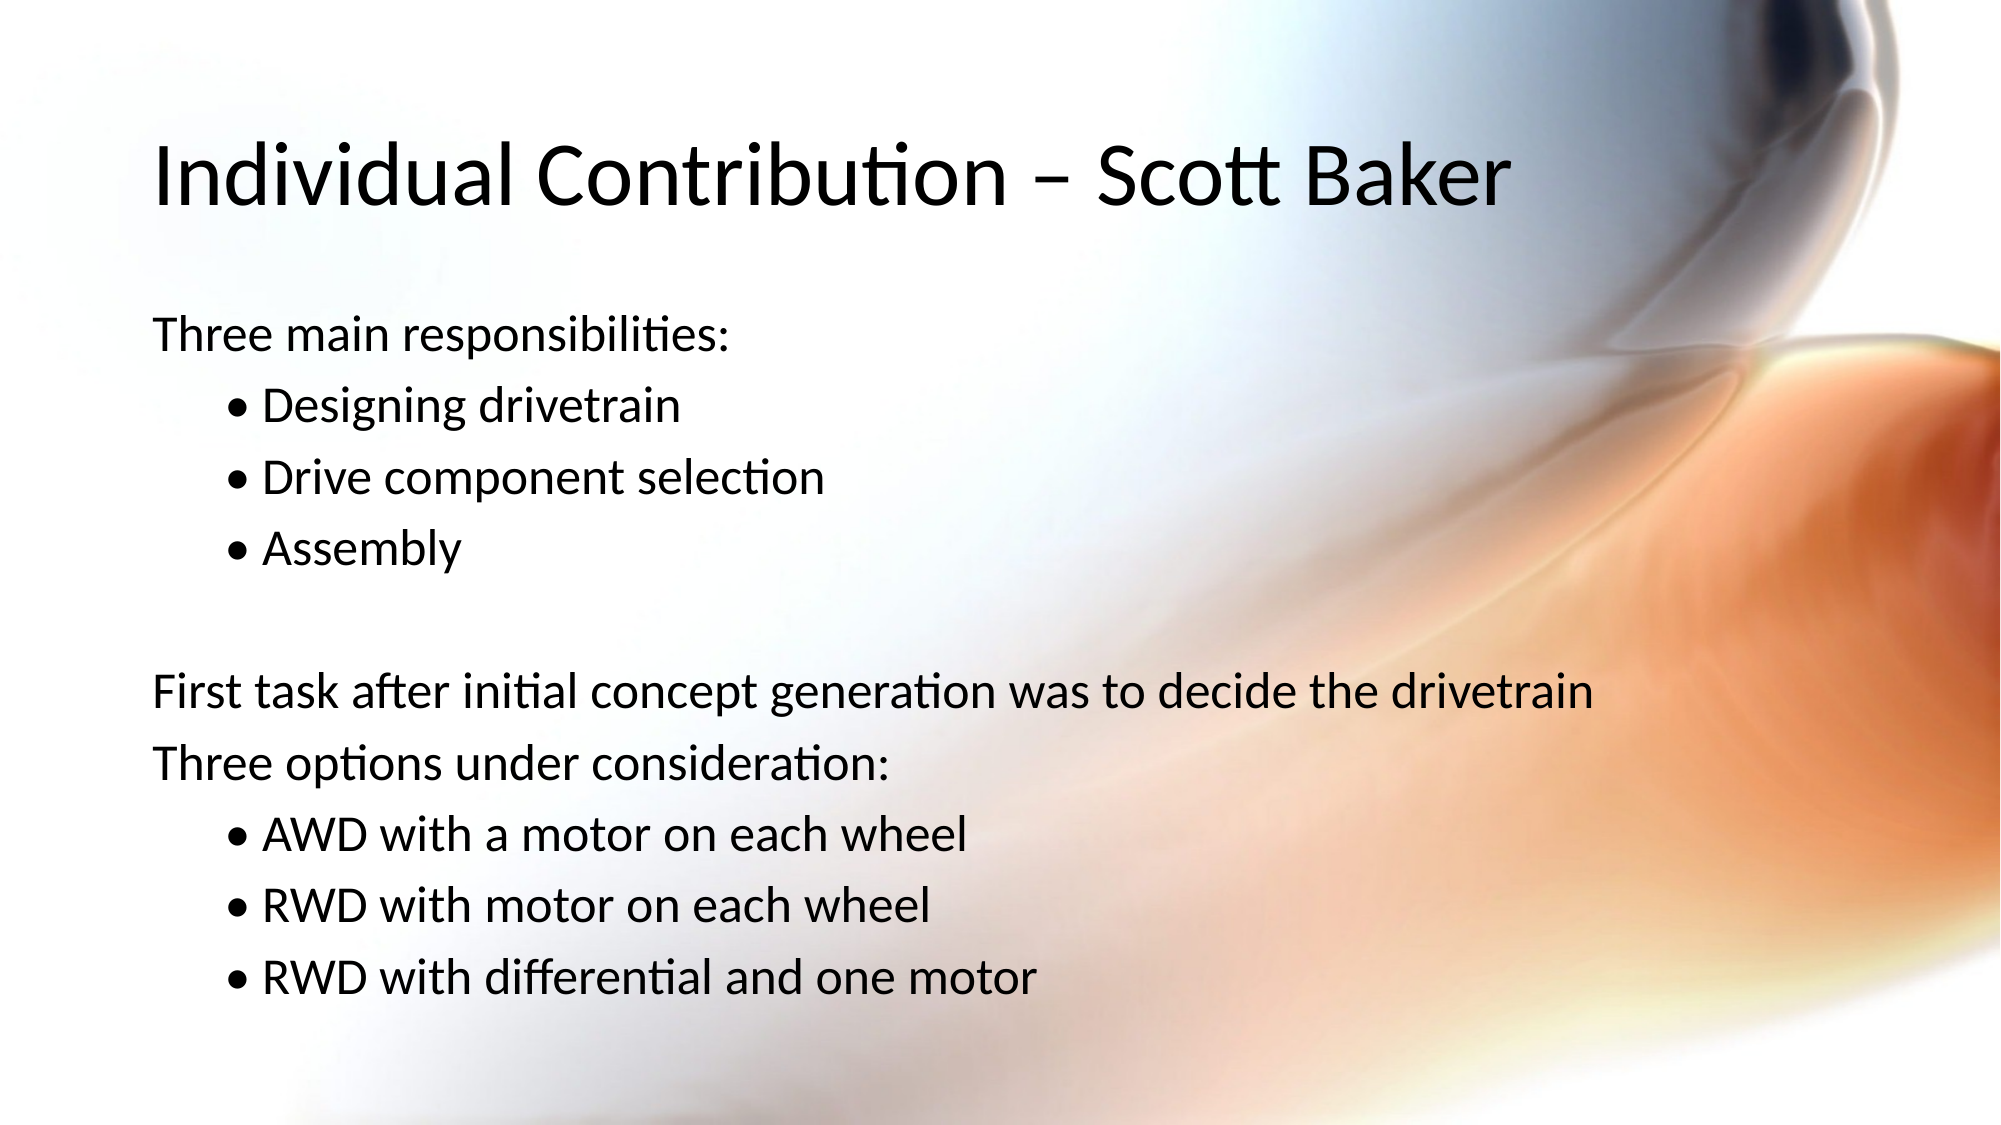

# Individual Contribution – Scott Baker
Three main responsibilities:
• Designing drivetrain
• Drive component selection
• Assembly

First task after initial concept generation was to decide the drivetrain
Three options under consideration:
• AWD with a motor on each wheel
• RWD with motor on each wheel
• RWD with differential and one motor